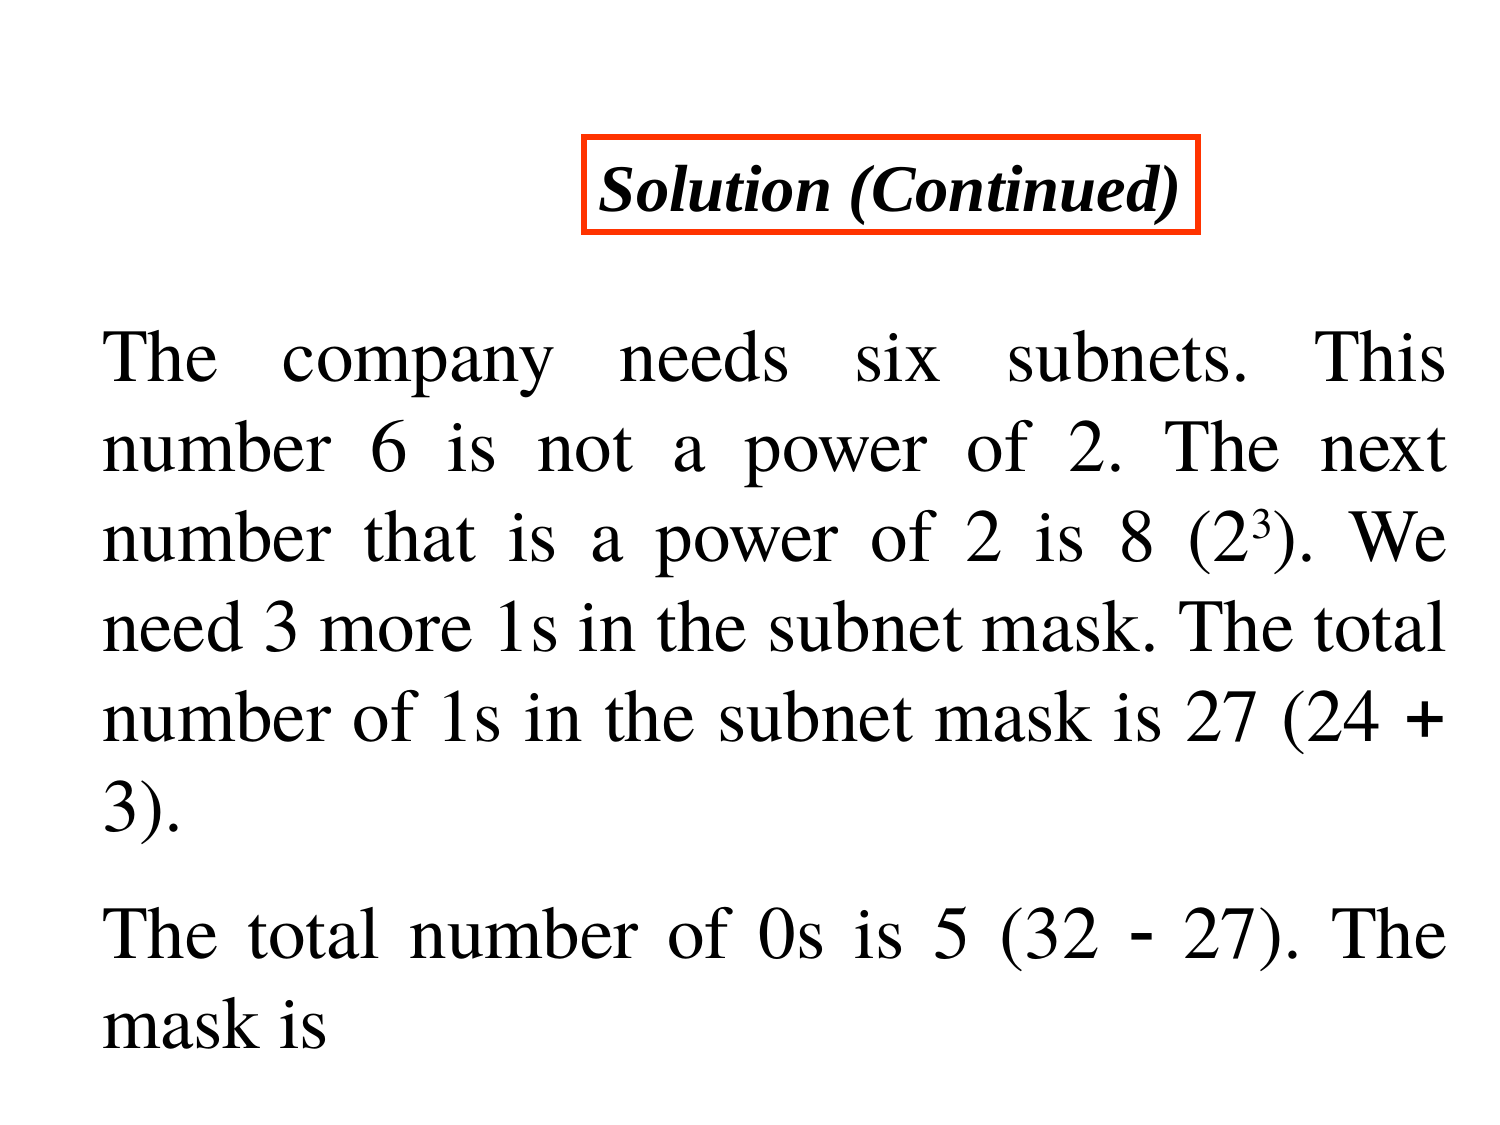

Solution (Continued)
The company needs six subnets. This number 6 is not a power of 2. The next number that is a power of 2 is 8 (23). We need 3 more 1s in the subnet mask. The total number of 1s in the subnet mask is 27 (24 + 3).
The total number of 0s is 5 (32 − 27). The mask is